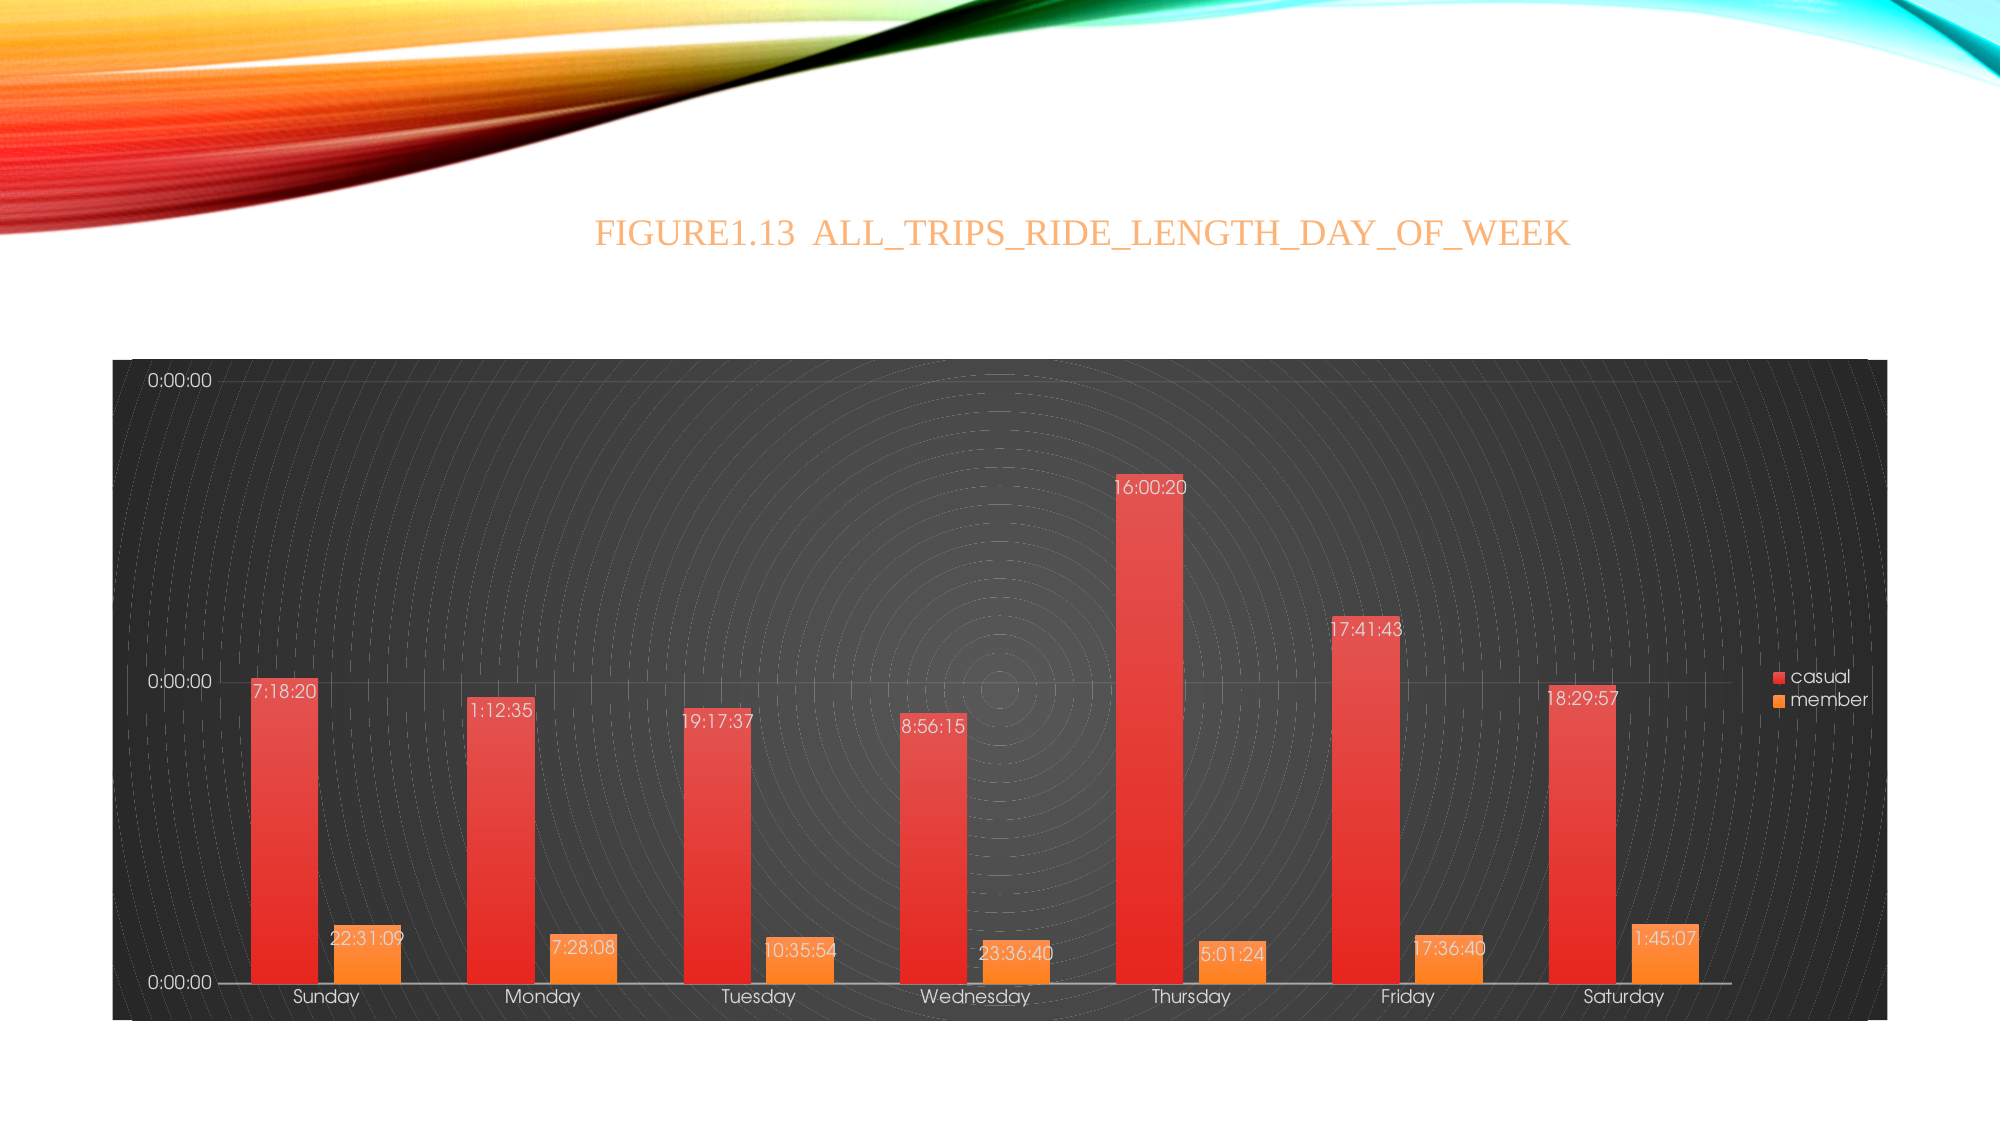

# Figure1.13  all_trips_ride_length_day_of_week

### Chart

| Category | casual | member |
|---|---|---|
| Sunday | 5061.304398148148 | 972.9382986111111 |
| Monday | 4752.050405092593 | 822.3112037037037 |
| Tuesday | 4561.803900462963 | 769.4415972222222 |
| Wednesday | 4480.372395833333 | 711.9837962962963 |
| Thursday | 8451.666898148149 | 707.2093055555556 |
| Friday | 6090.73730324074 | 796.7337962962963 |
| Saturday | 4950.770798611111 | 974.0729976851852 |